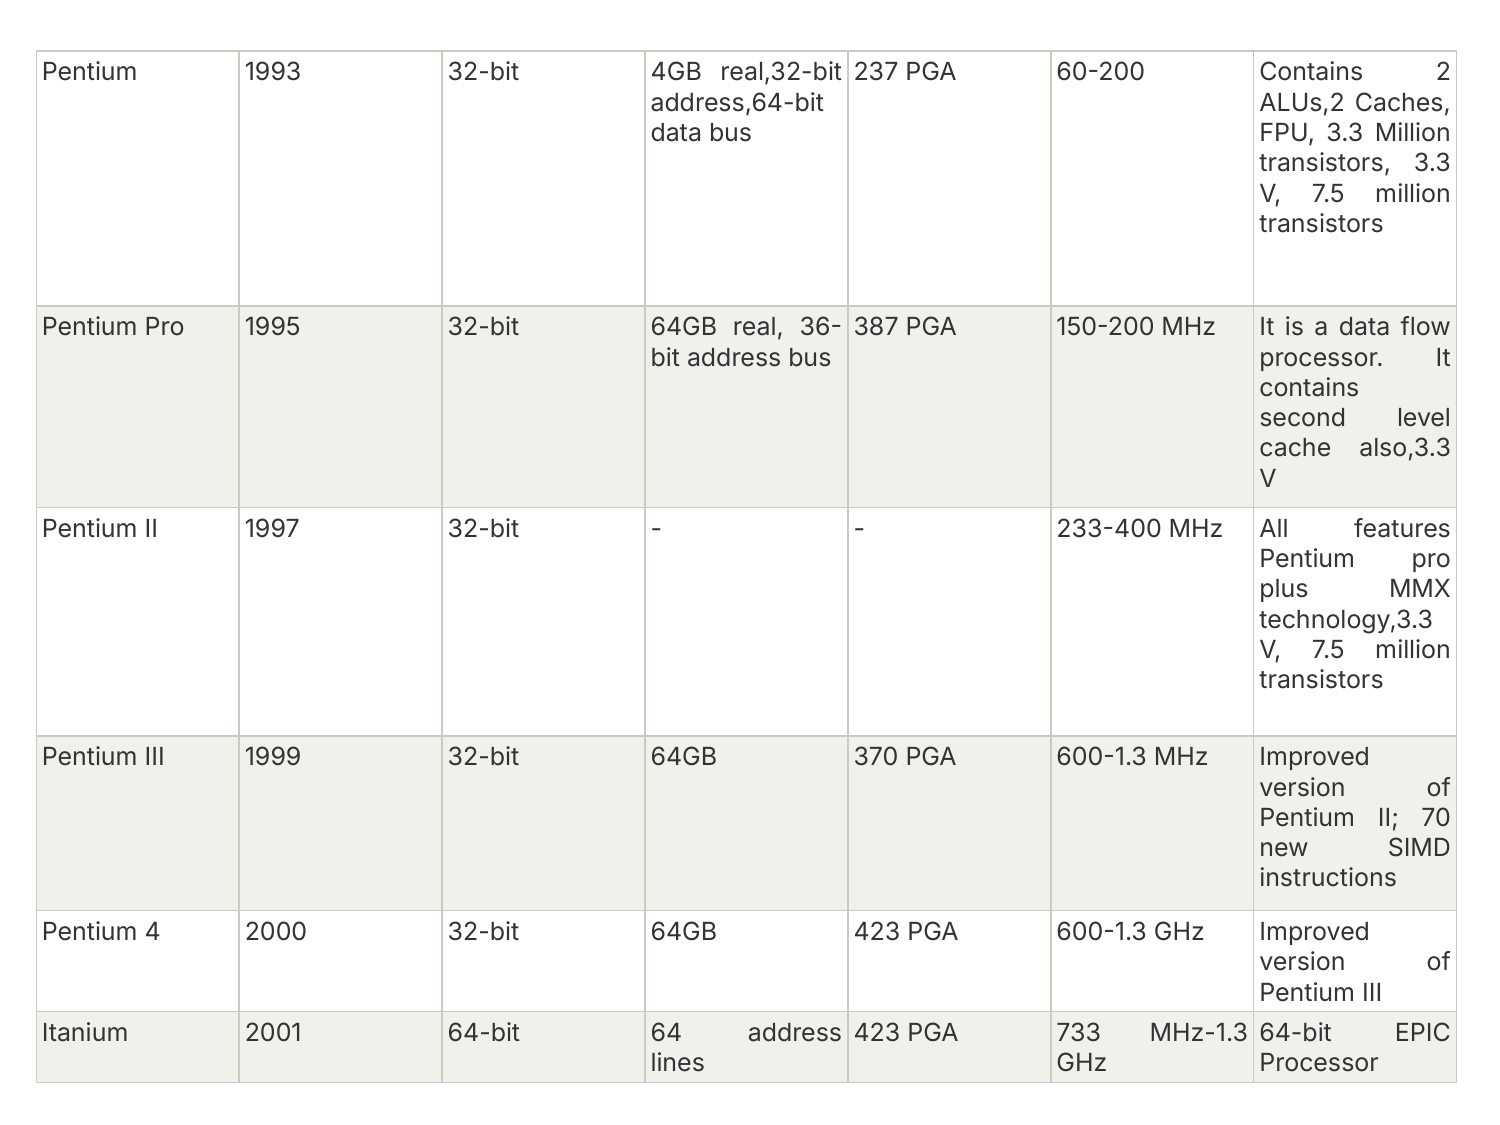

#
| Pentium | 1993 | 32-bit | 4GB real,32-bit address,64-bit data bus | 237 PGA | 60-200 | Contains 2 ALUs,2 Caches, FPU, 3.3 Million transistors, 3.3 V, 7.5 million transistors |
| --- | --- | --- | --- | --- | --- | --- |
| Pentium Pro | 1995 | 32-bit | 64GB real, 36-bit address bus | 387 PGA | 150-200 MHz | It is a data flow processor. It contains second level cache also,3.3 V |
| Pentium II | 1997 | 32-bit | - | - | 233-400 MHz | All features Pentium pro plus MMX technology,3.3 V, 7.5 million transistors |
| Pentium III | 1999 | 32-bit | 64GB | 370 PGA | 600-1.3 MHz | Improved version of Pentium II; 70 new SIMD instructions |
| Pentium 4 | 2000 | 32-bit | 64GB | 423 PGA | 600-1.3 GHz | Improved version of Pentium III |
| Itanium | 2001 | 64-bit | 64 address lines | 423 PGA | 733 MHz-1.3 GHz | 64-bit EPIC Processor |